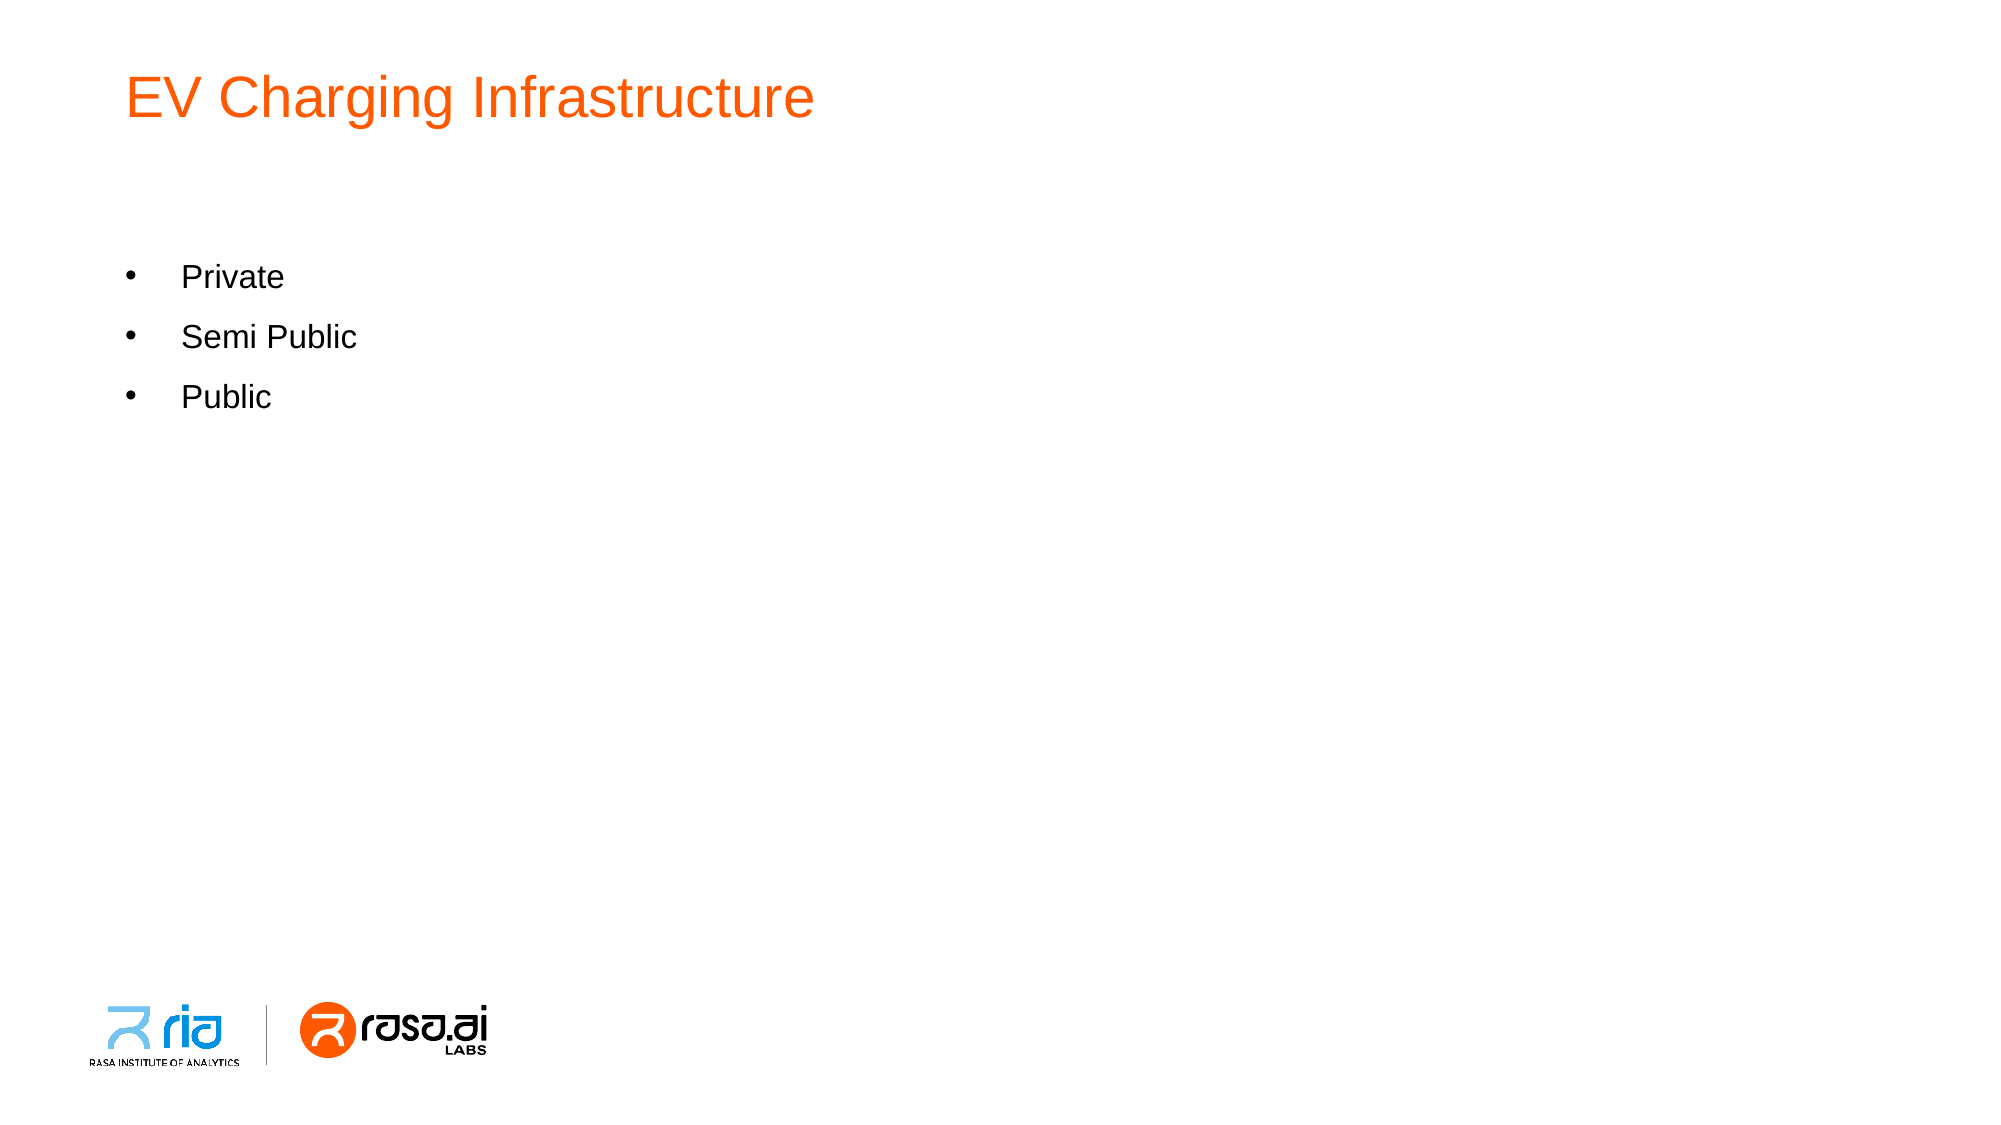

# EV Charging Infrastructure
Private
Semi Public
Public